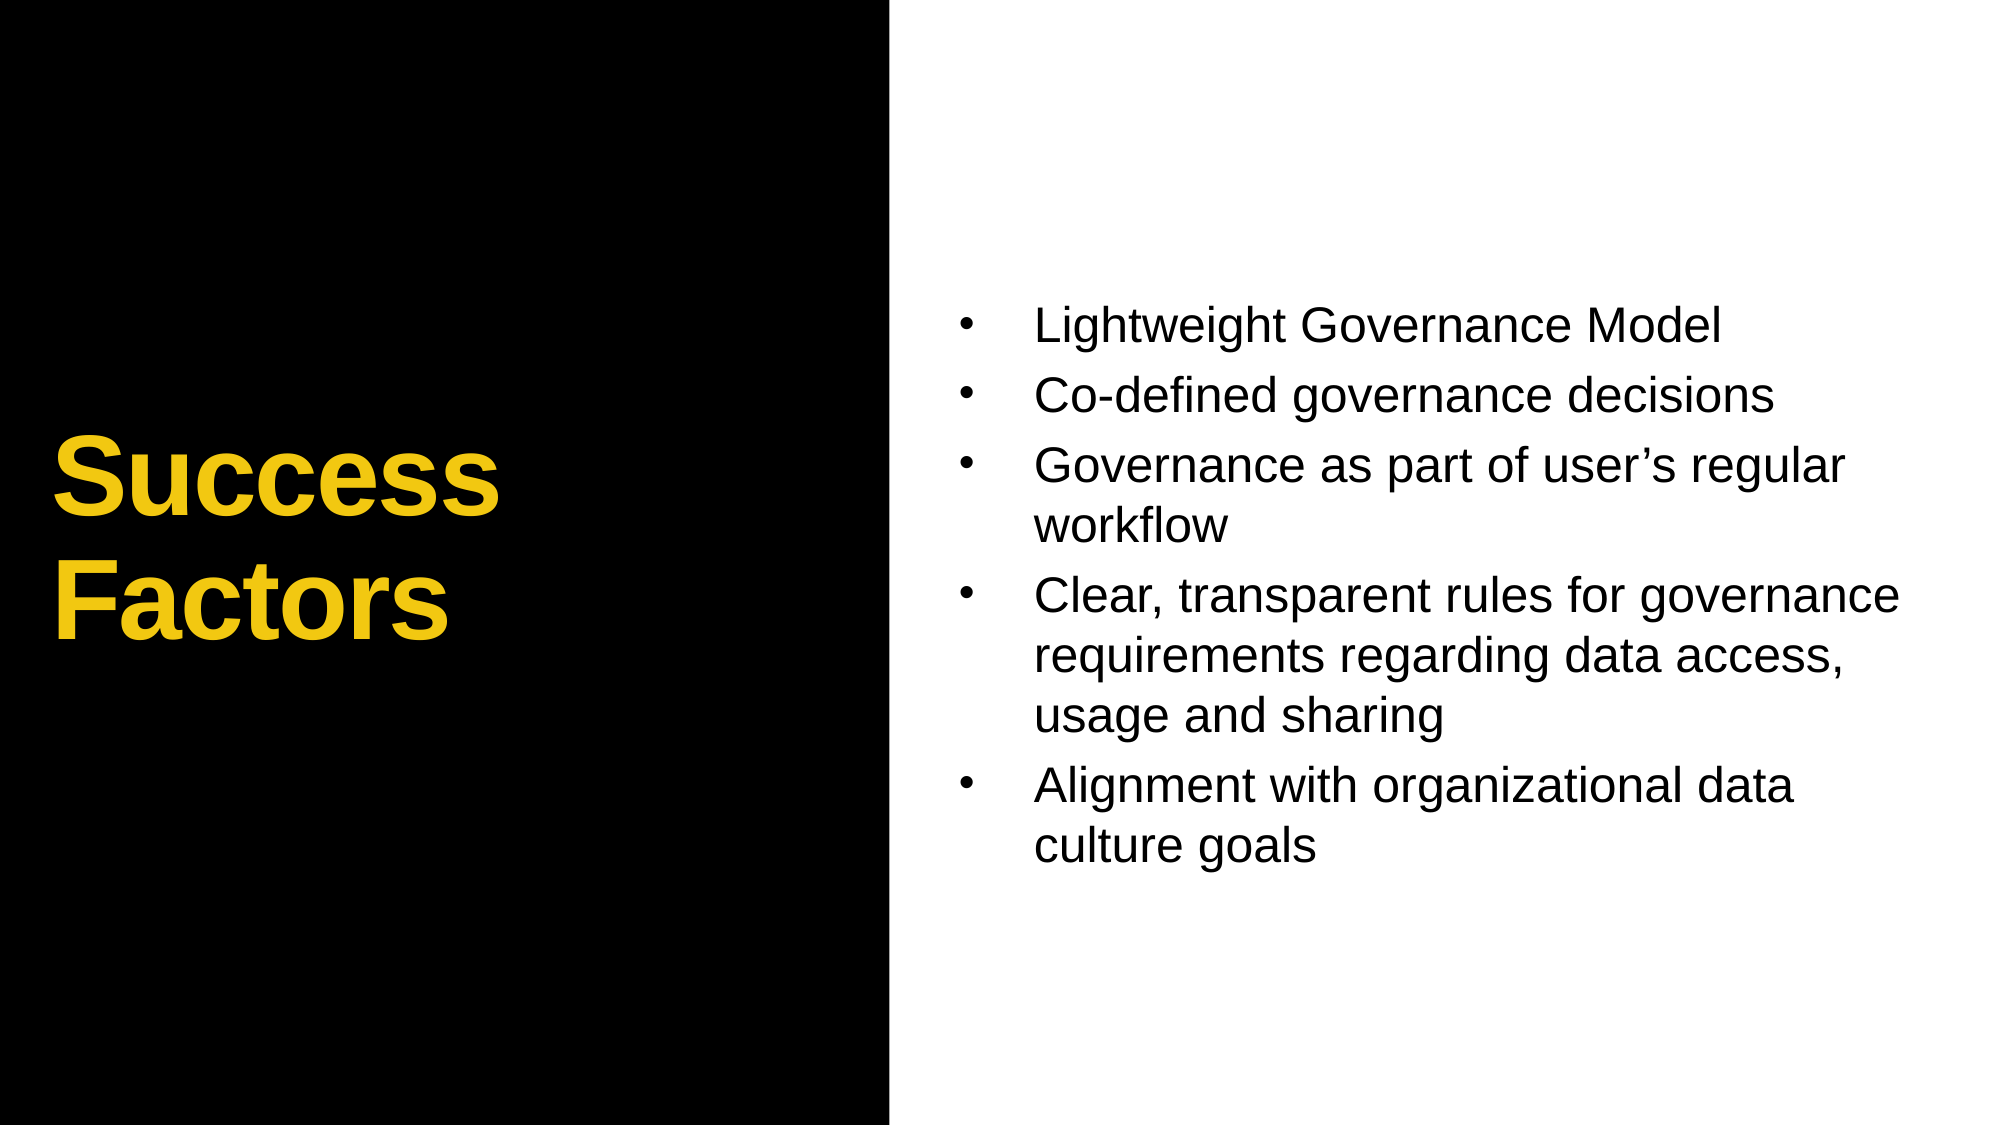

Lightweight Governance Model
Co-defined governance decisions
Governance as part of user’s regular workflow
Clear, transparent rules for governance requirements regarding data access, usage and sharing
Alignment with organizational data culture goals
Success Factors